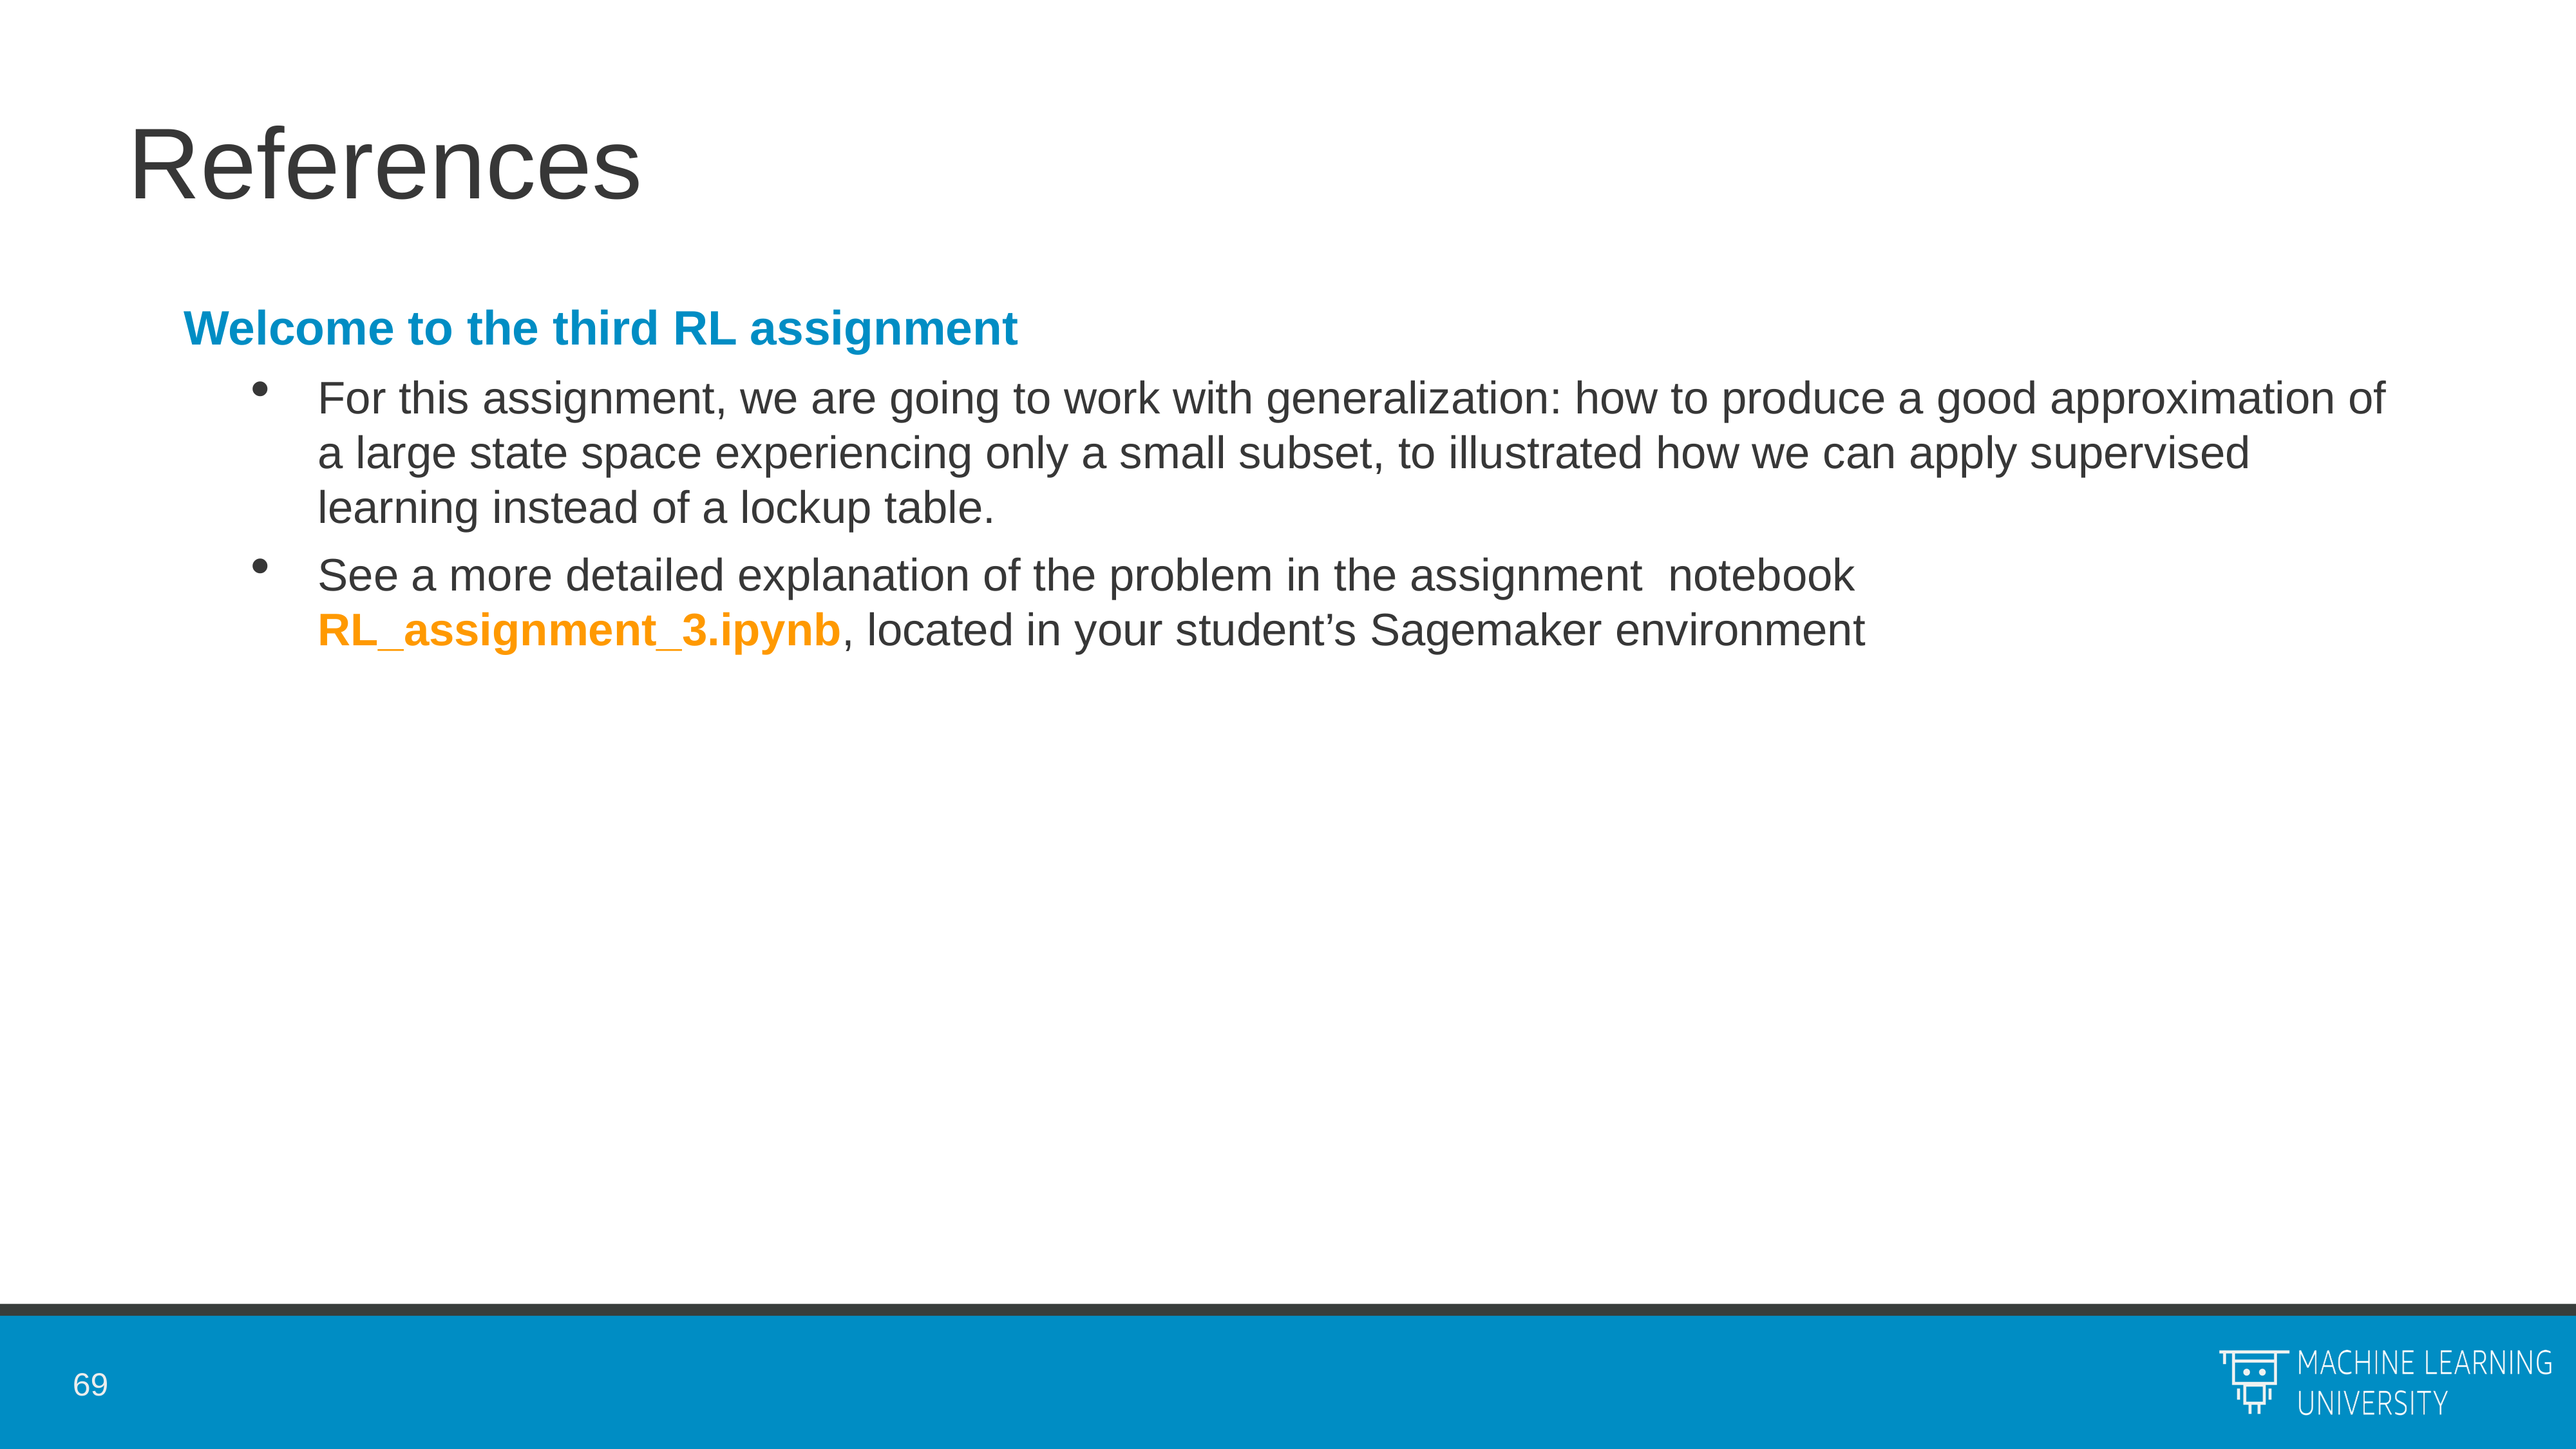

# References
Welcome to the third RL assignment
For this assignment, we are going to work with generalization: how to produce a good approximation of a large state space experiencing only a small subset, to illustrated how we can apply supervised learning instead of a lockup table.
See a more detailed explanation of the problem in the assignment  notebook RL_assignment_3.ipynb, located in your student’s Sagemaker environment

69